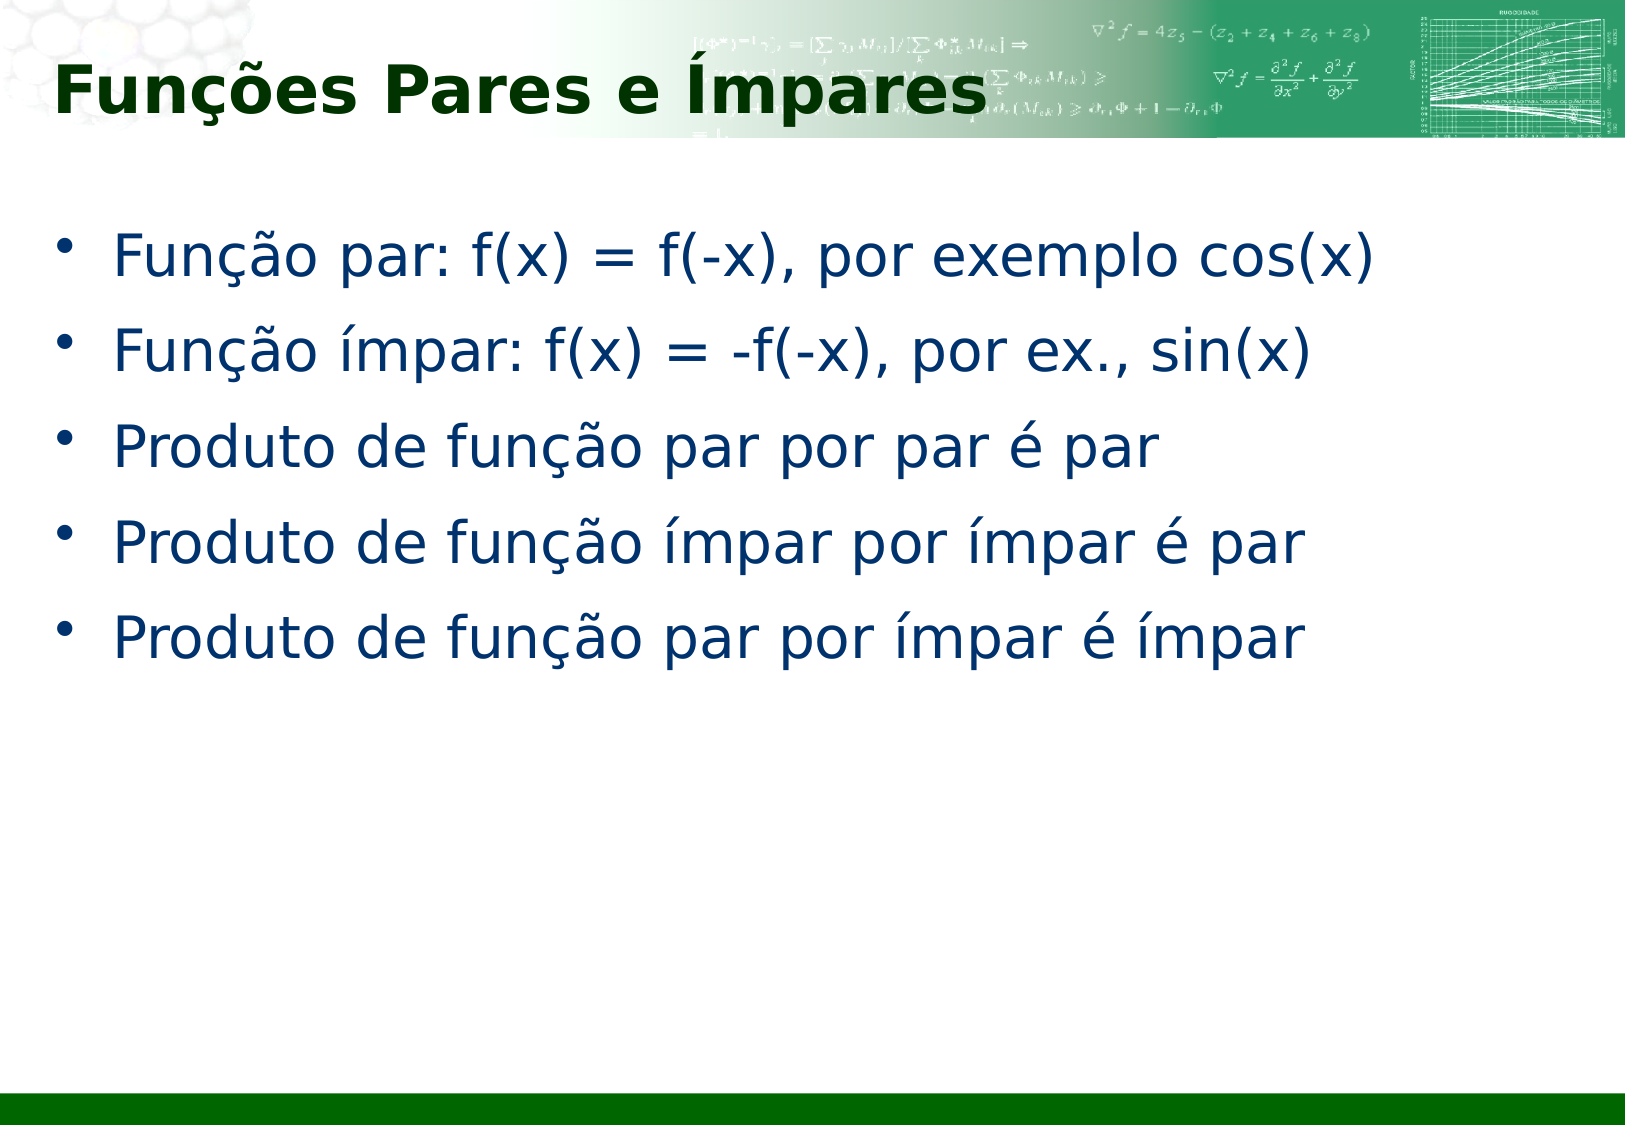

# Funções Pares e Ímpares
Função par: f(x) = f(-x), por exemplo cos(x)
Função ímpar: f(x) = -f(-x), por ex., sin(x)
Produto de função par por par é par
Produto de função ímpar por ímpar é par
Produto de função par por ímpar é ímpar